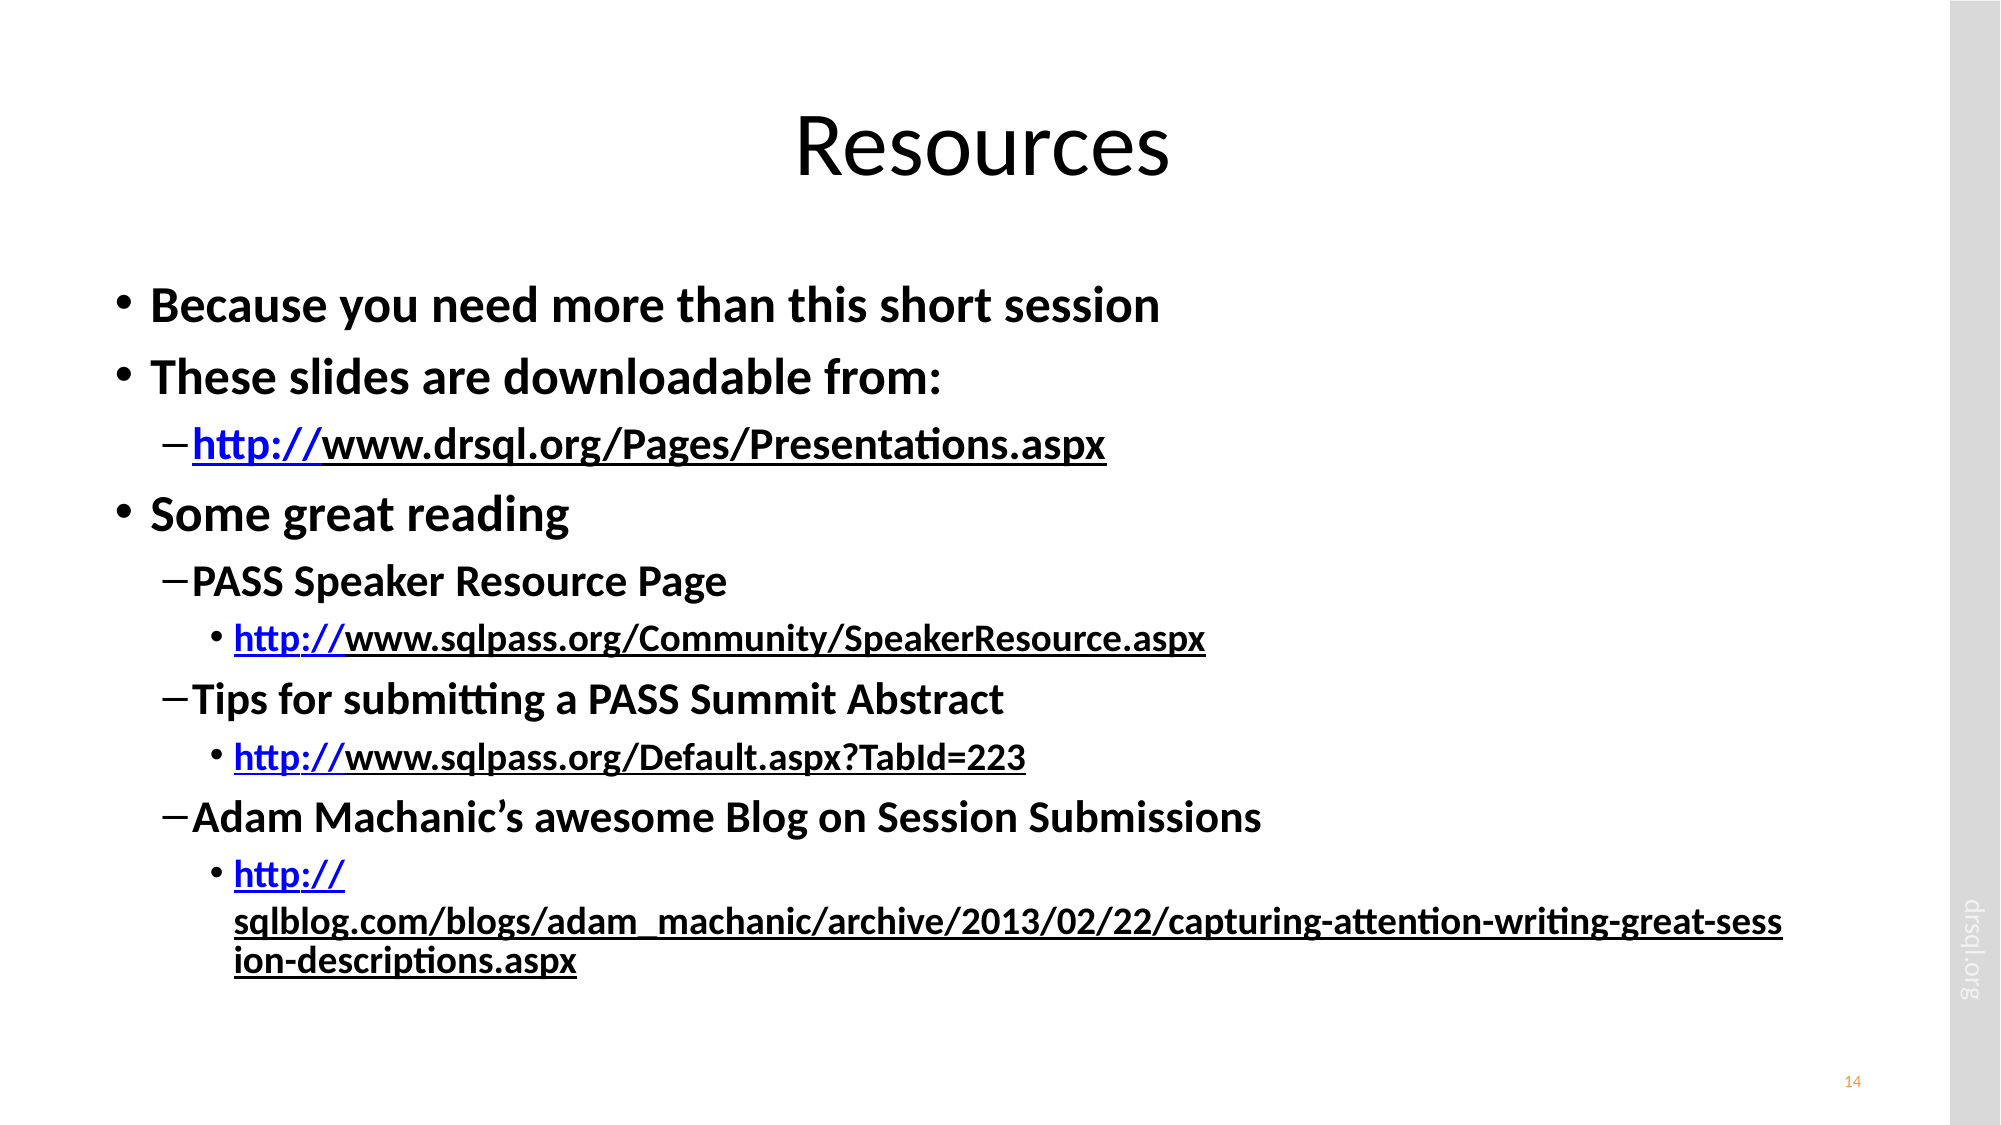

# Resources
Because you need more than this short session
These slides are downloadable from:
http://www.drsql.org/Pages/Presentations.aspx
Some great reading
PASS Speaker Resource Page
http://www.sqlpass.org/Community/SpeakerResource.aspx
Tips for submitting a PASS Summit Abstract
http://www.sqlpass.org/Default.aspx?TabId=223
Adam Machanic’s awesome Blog on Session Submissions
http://sqlblog.com/blogs/adam_machanic/archive/2013/02/22/capturing-attention-writing-great-session-descriptions.aspx